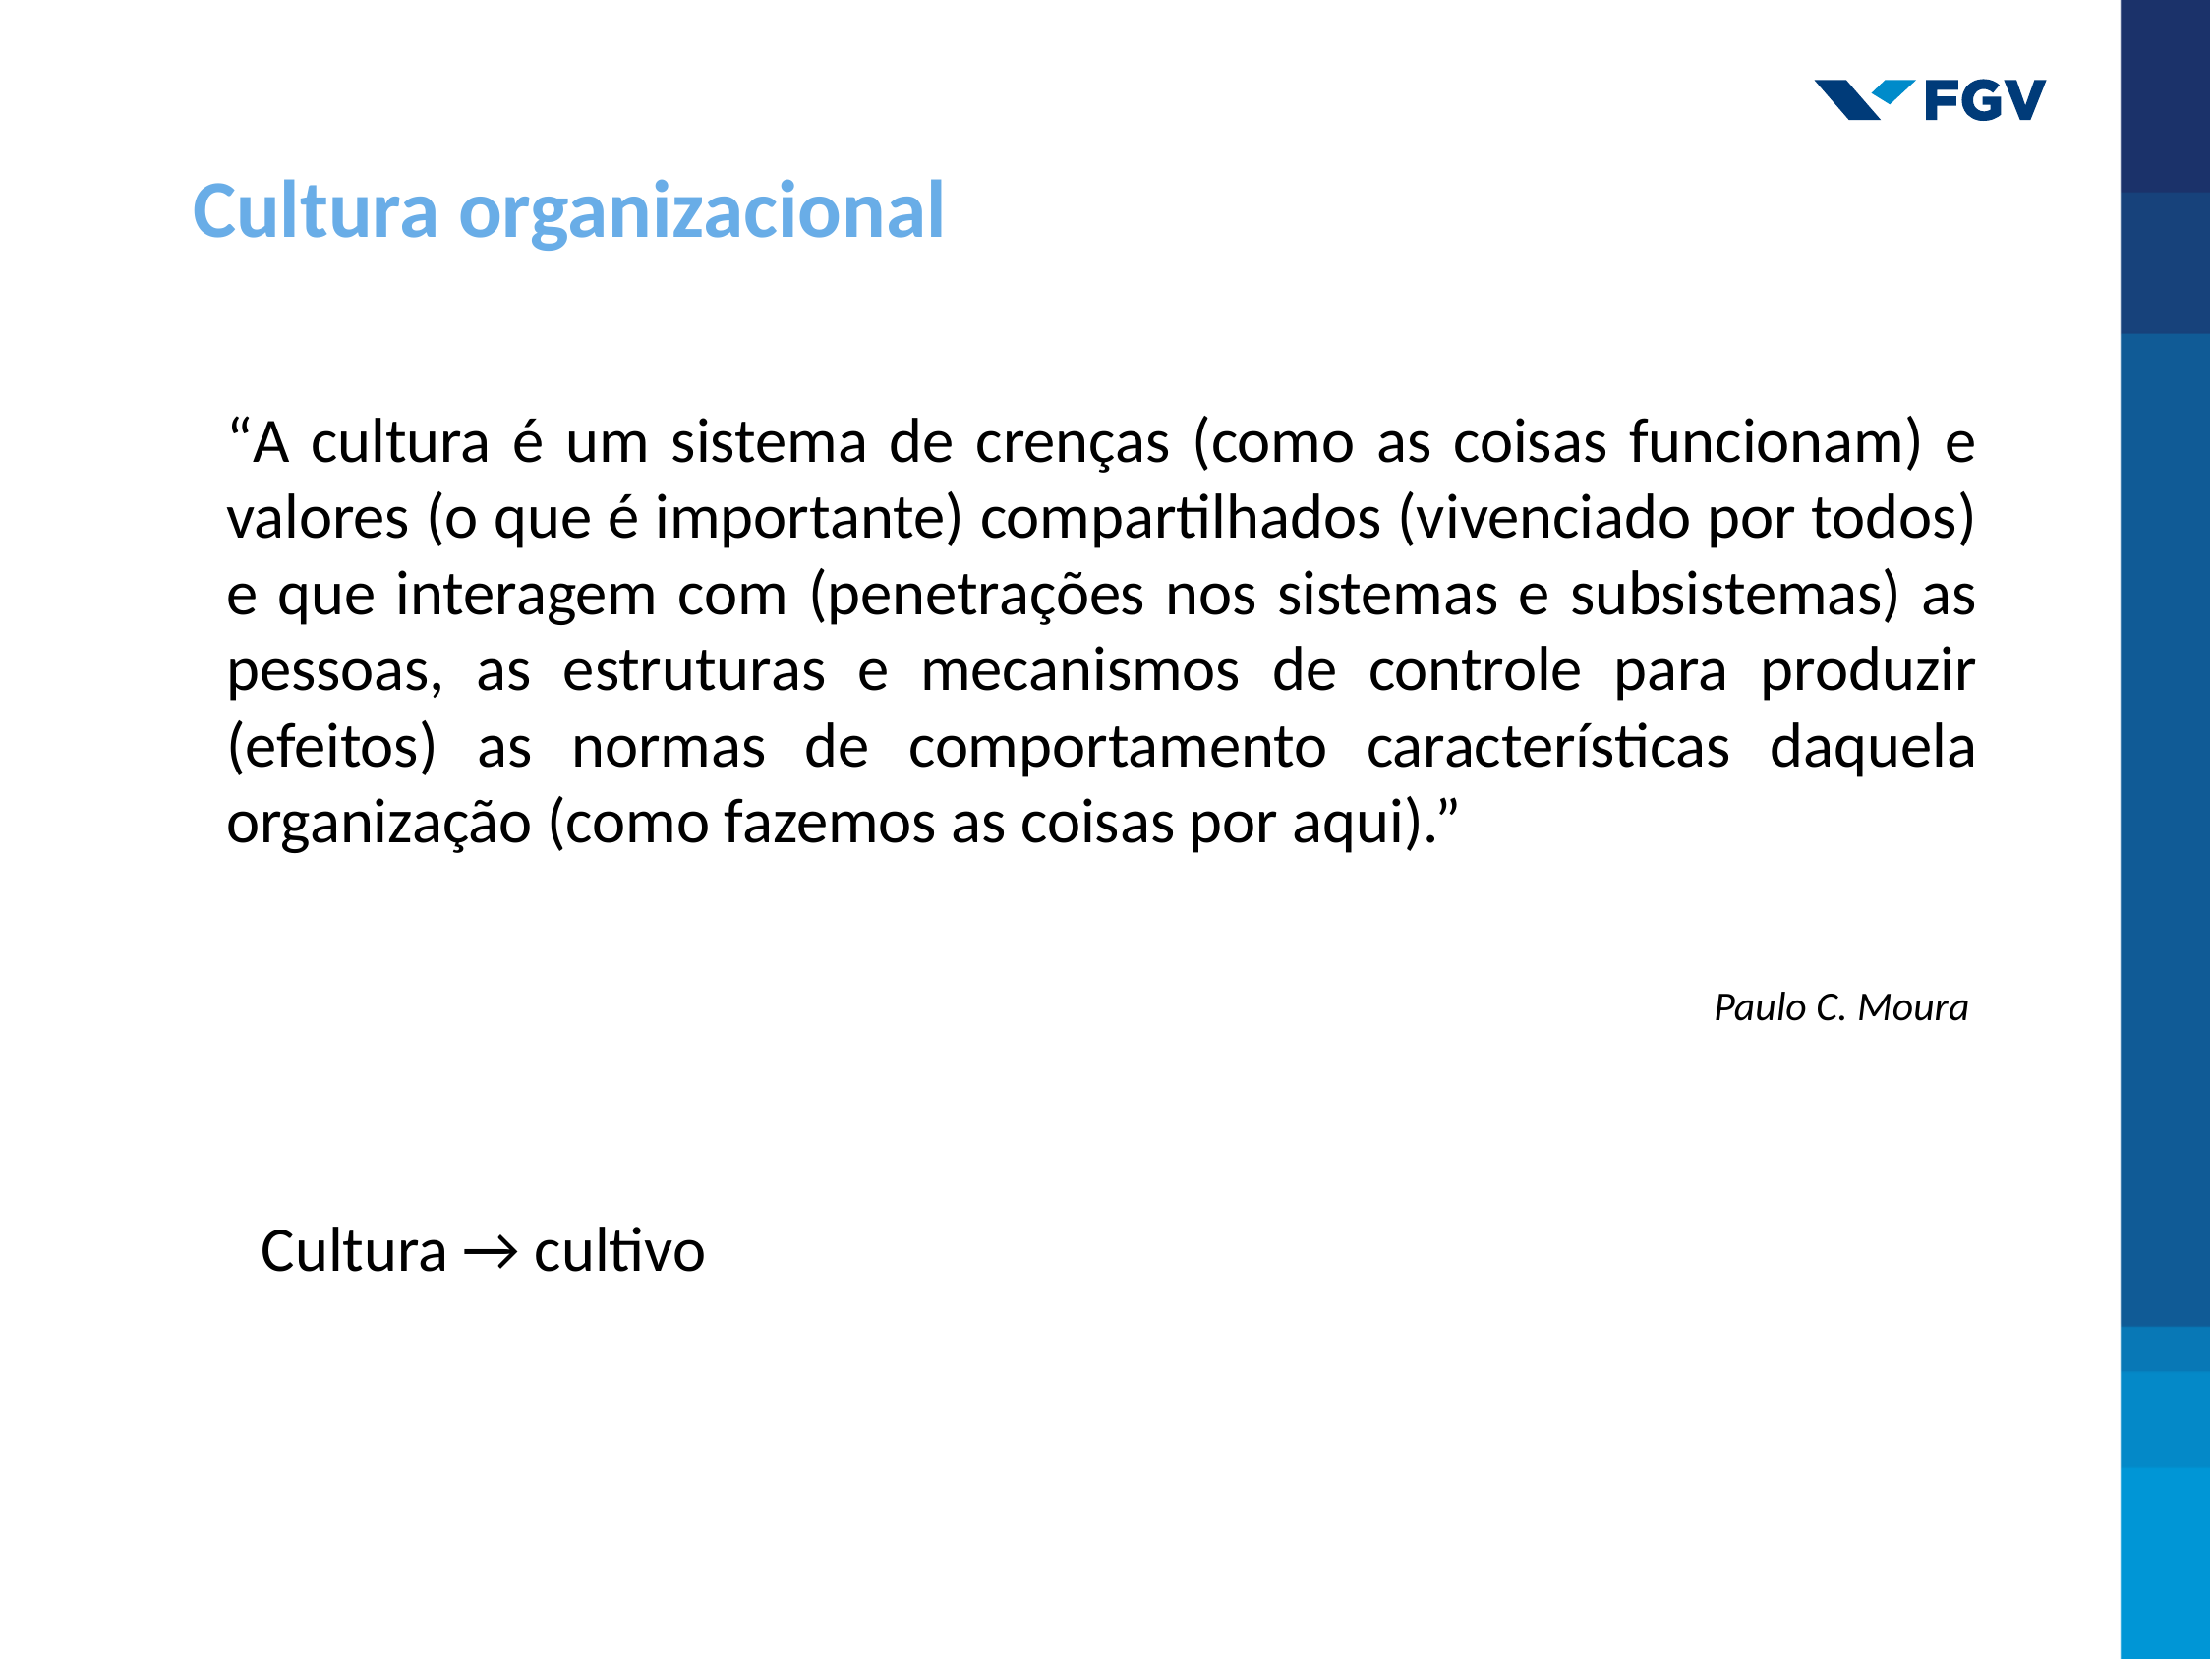

Cultura organizacional
“A cultura é um sistema de crenças (como as coisas funcionam) e valores (o que é importante) compartilhados (vivenciado por todos) e que interagem com (penetrações nos sistemas e subsistemas) as pessoas, as estruturas e mecanismos de controle para produzir (efeitos) as normas de comportamento características daquela organização (como fazemos as coisas por aqui).”
Paulo C. Moura
Cultura → cultivo